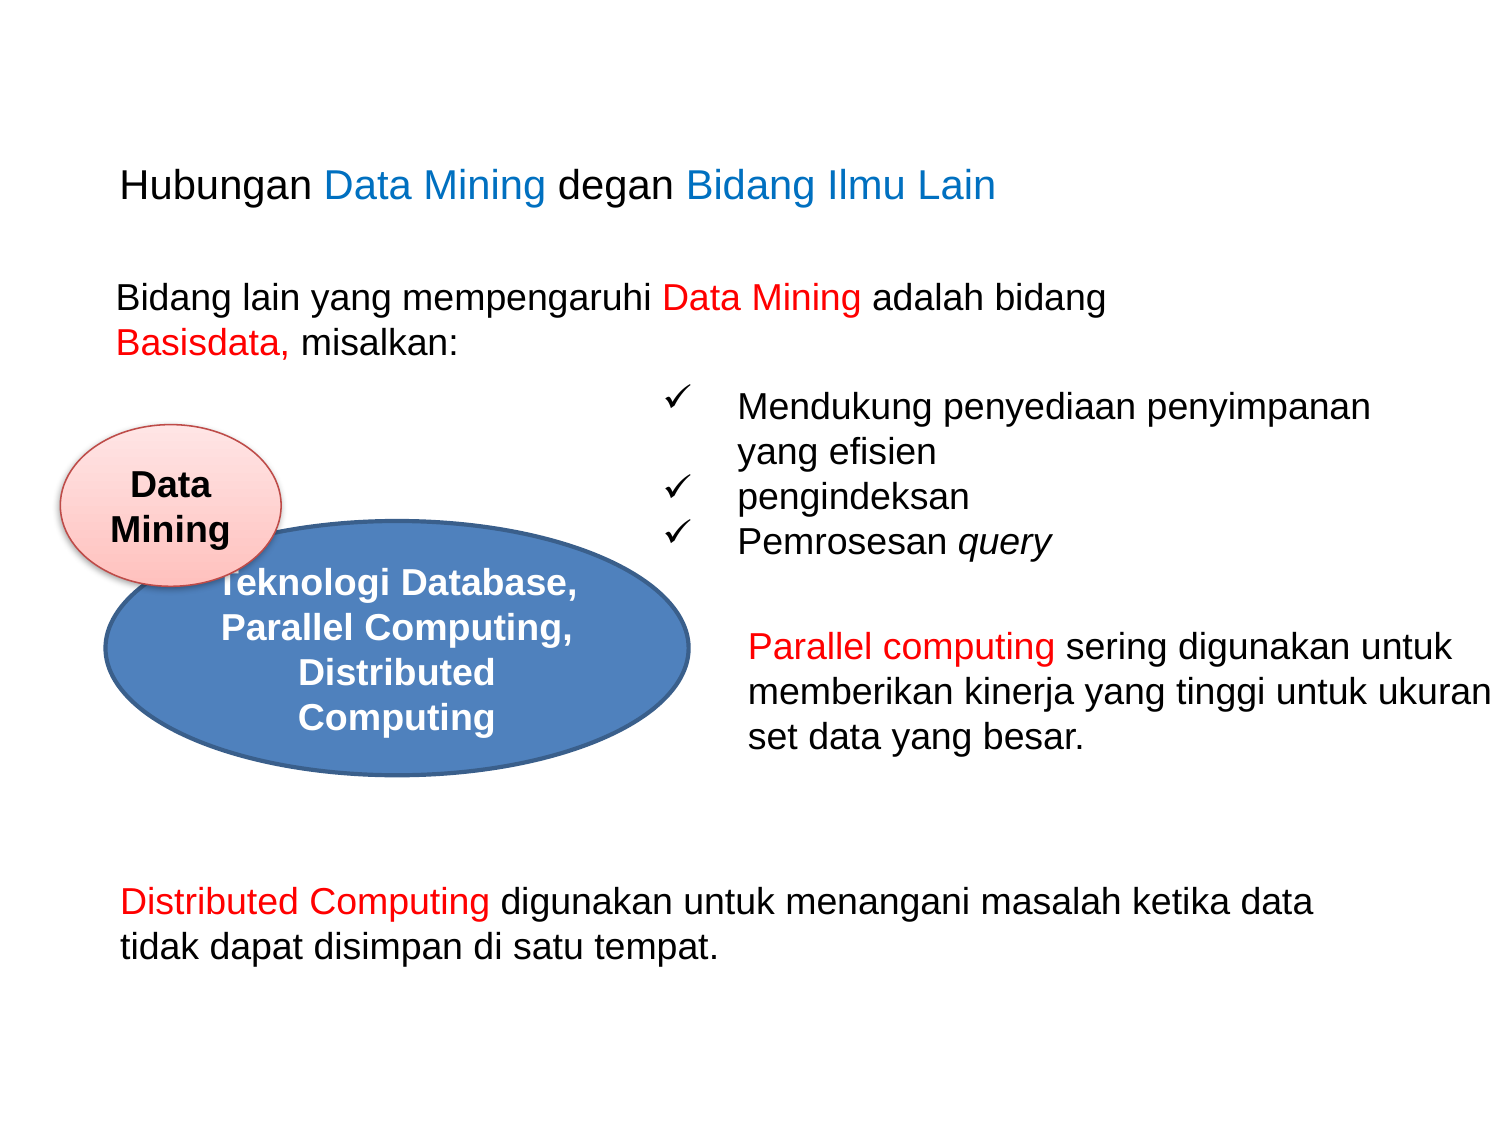

Hubungan Data Mining degan Bidang Ilmu Lain
Bidang lain yang mempengaruhi Data Mining adalah bidang Basisdata, misalkan:
Mendukung penyediaan penyimpanan yang efisien
pengindeksan
Pemrosesan query
Data Mining
Teknologi Database, Parallel Computing, Distributed Computing
Parallel computing sering digunakan untuk memberikan kinerja yang tinggi untuk ukuran set data yang besar.
Distributed Computing digunakan untuk menangani masalah ketika data tidak dapat disimpan di satu tempat.